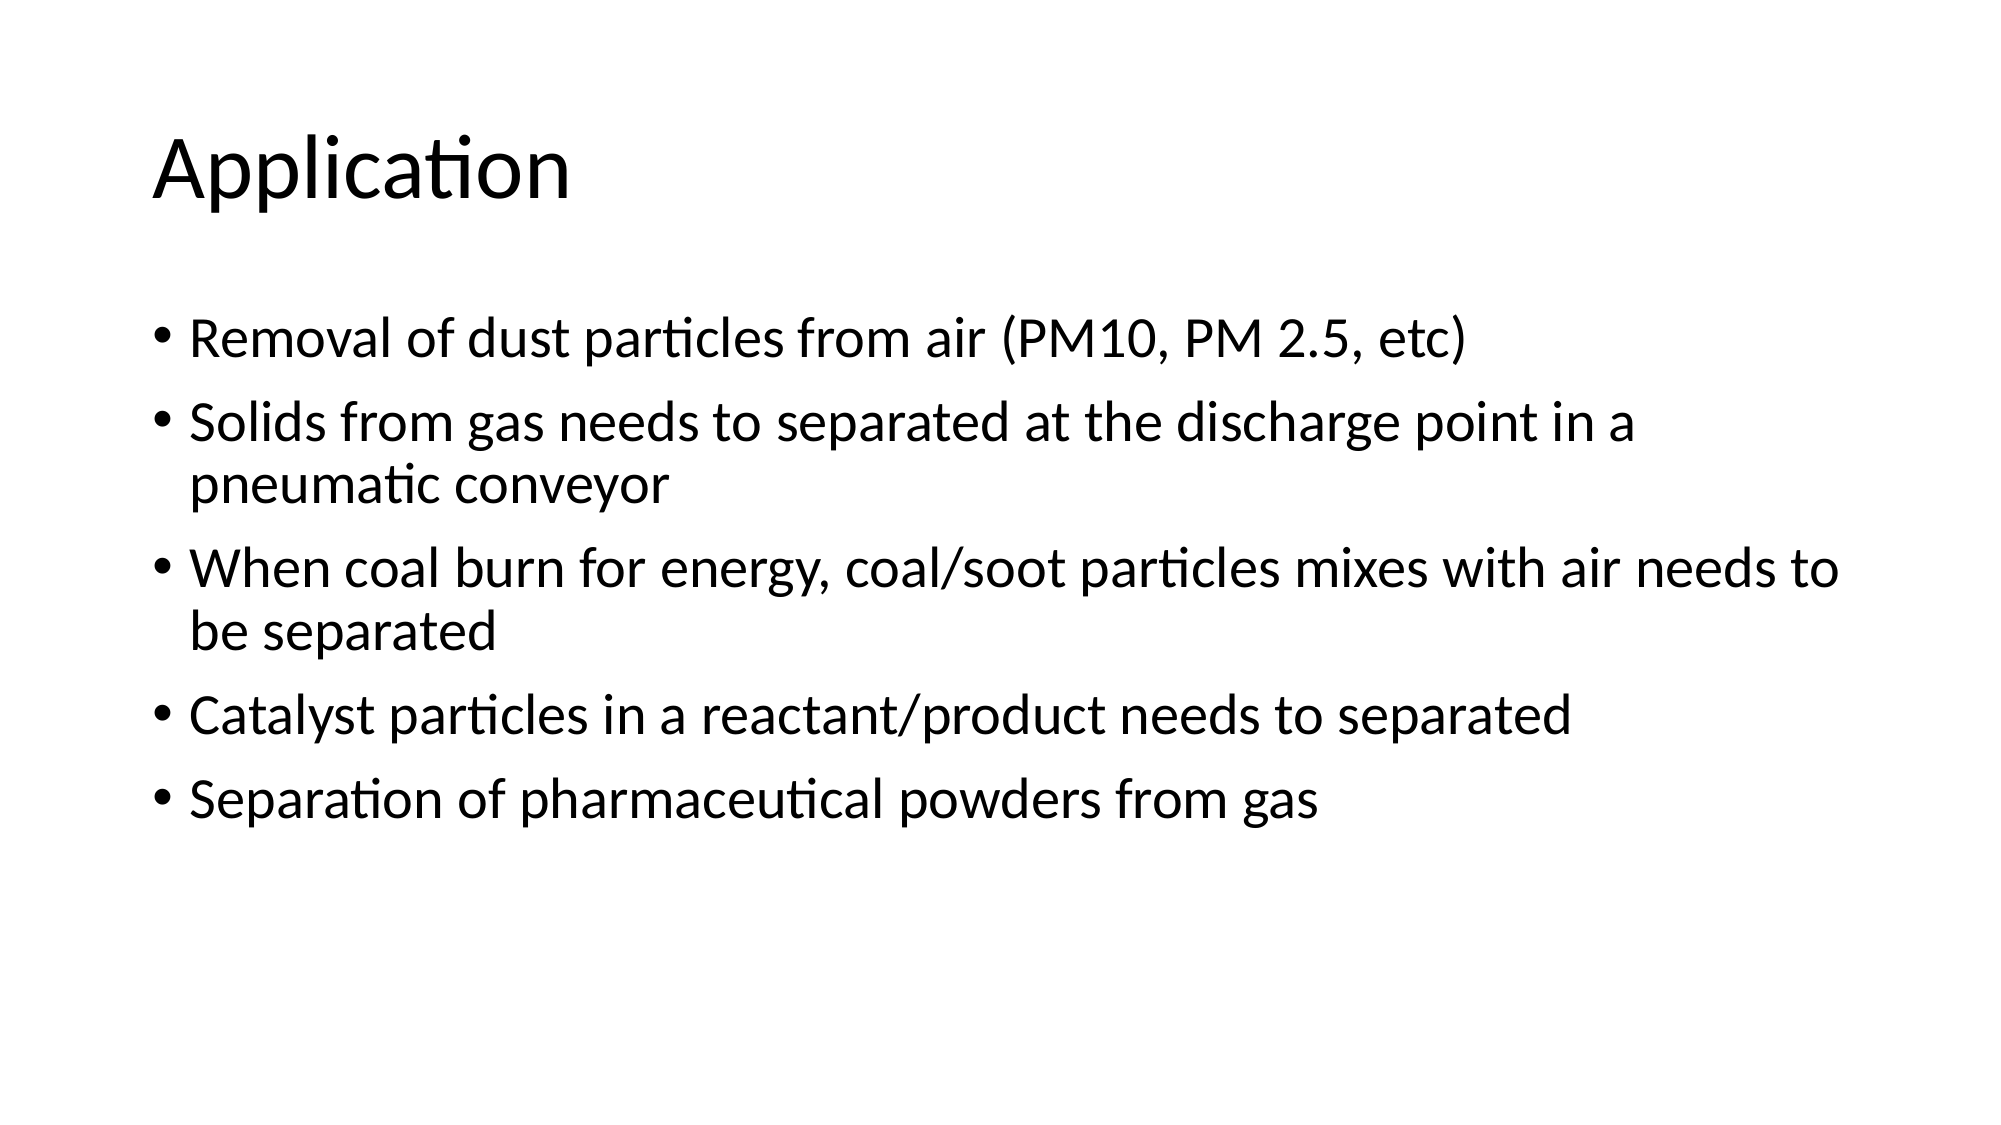

# Application
Removal of dust particles from air (PM10, PM 2.5, etc)
Solids from gas needs to separated at the discharge point in a pneumatic conveyor
When coal burn for energy, coal/soot particles mixes with air needs to be separated
Catalyst particles in a reactant/product needs to separated
Separation of pharmaceutical powders from gas